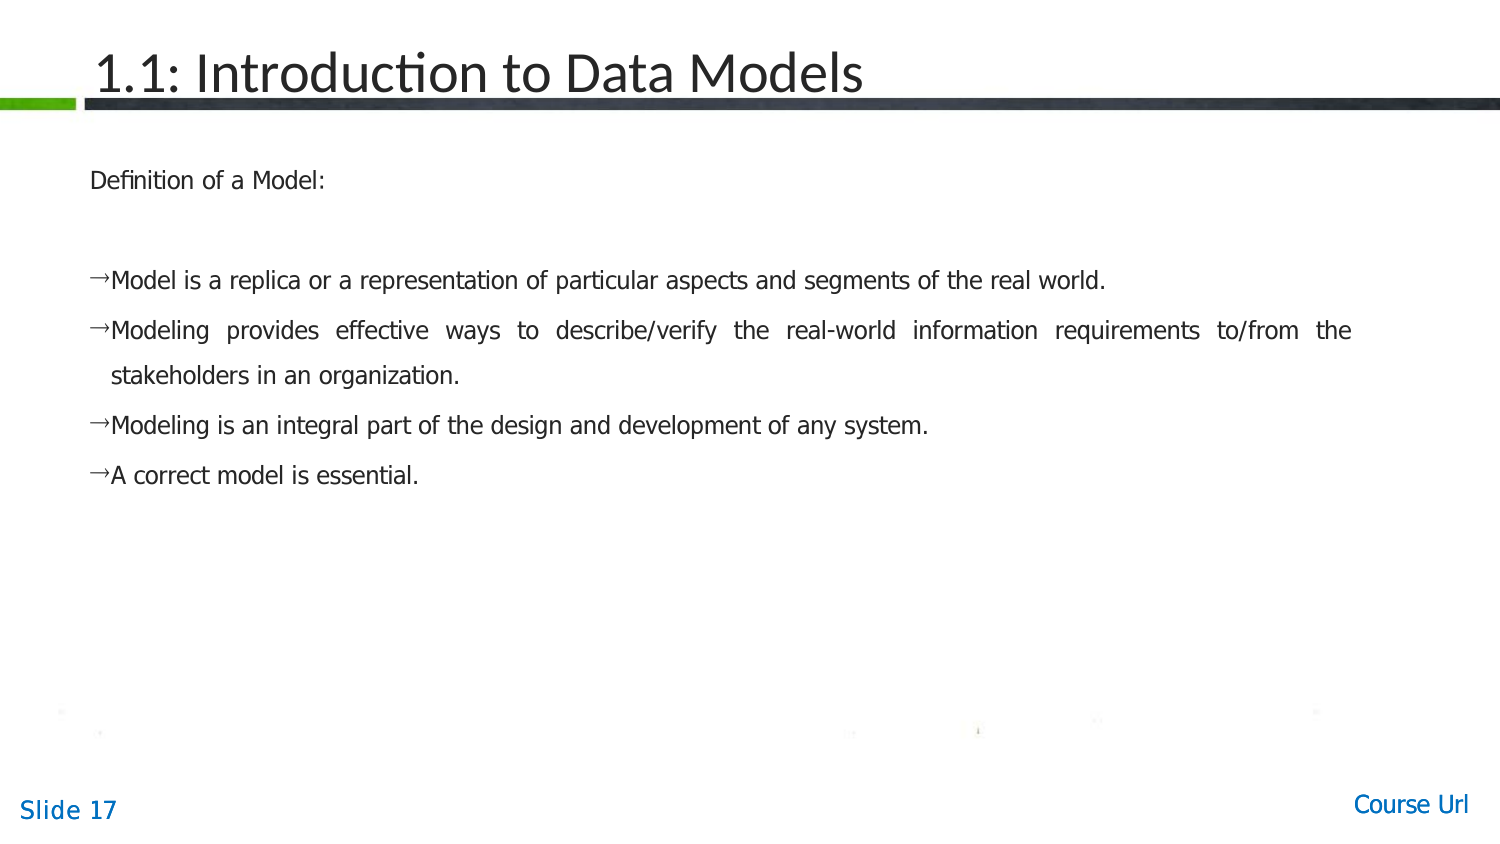

# 1.1: Introduction to Data Models

Definition of a Model:

Model is a replica or a representation of particular aspects and segments of the real world.
Modeling provides effective ways to describe/verify the real-world information requirements to/from the stakeholders in an organization.
Modeling is an integral part of the design and development of any system.
A correct model is essential.